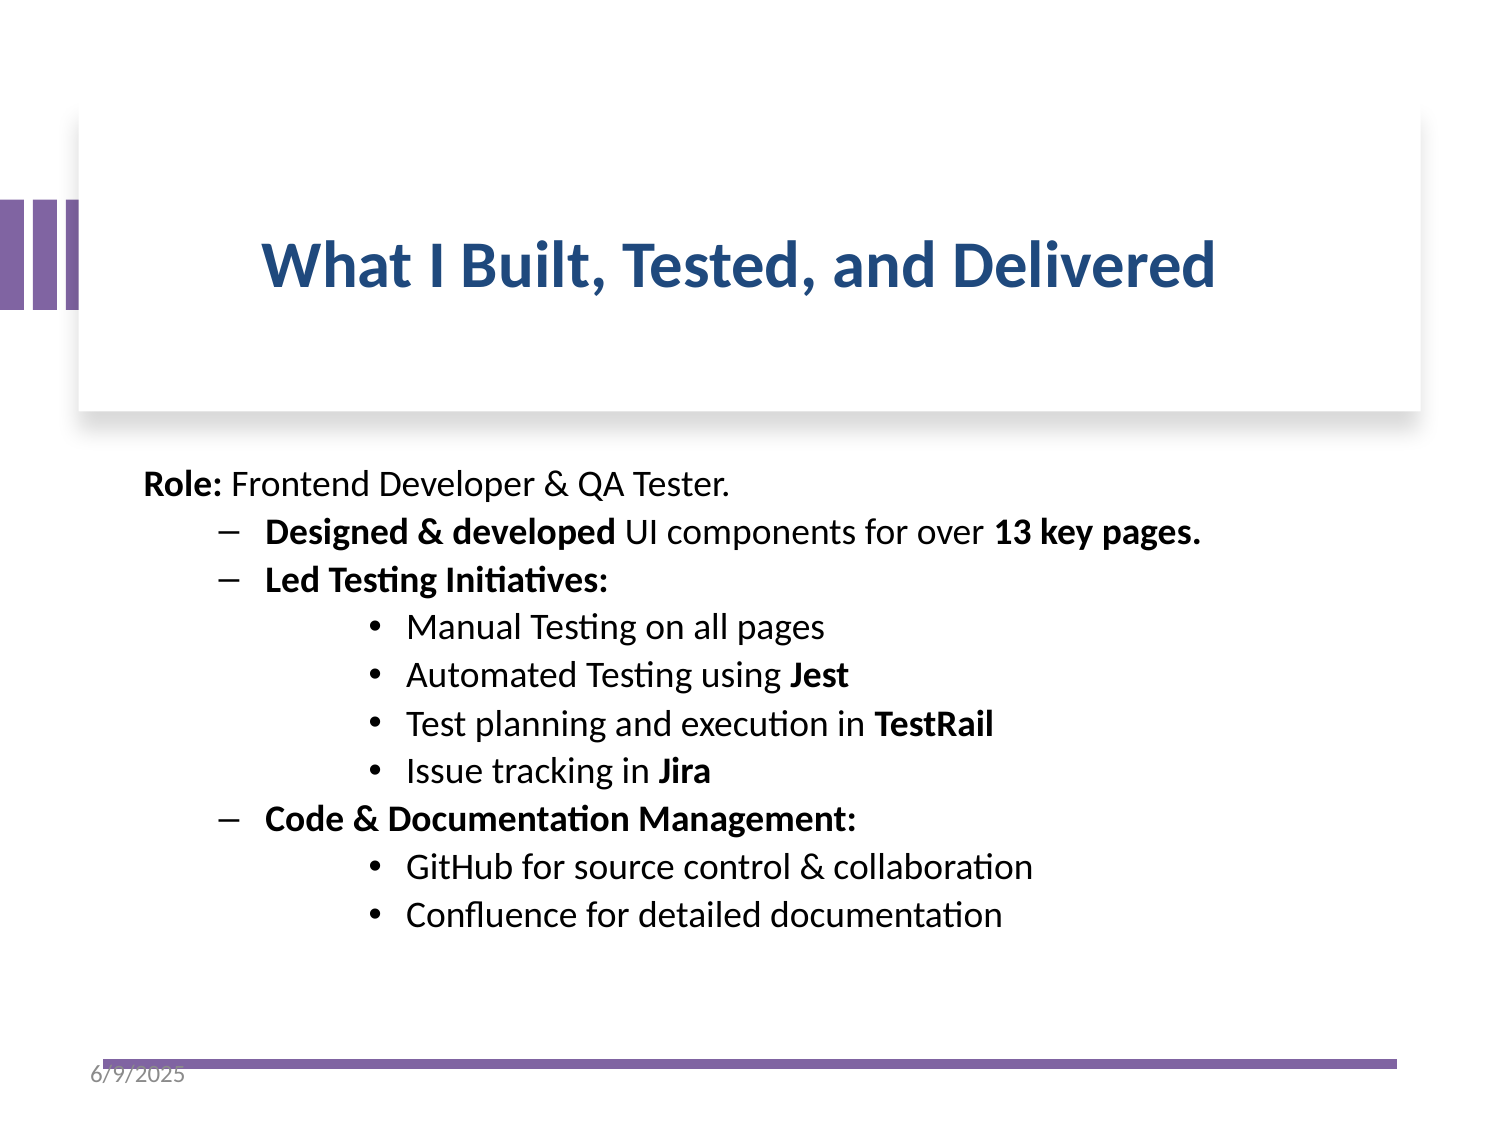

# What I Built, Tested, and Delivered

Role: Frontend Developer & QA Tester.
Designed & developed UI components for over 13 key pages.
Led Testing Initiatives:
Manual Testing on all pages
Automated Testing using Jest
Test planning and execution in TestRail
Issue tracking in Jira
Code & Documentation Management:
GitHub for source control & collaboration
Confluence for detailed documentation
6/9/2025
5